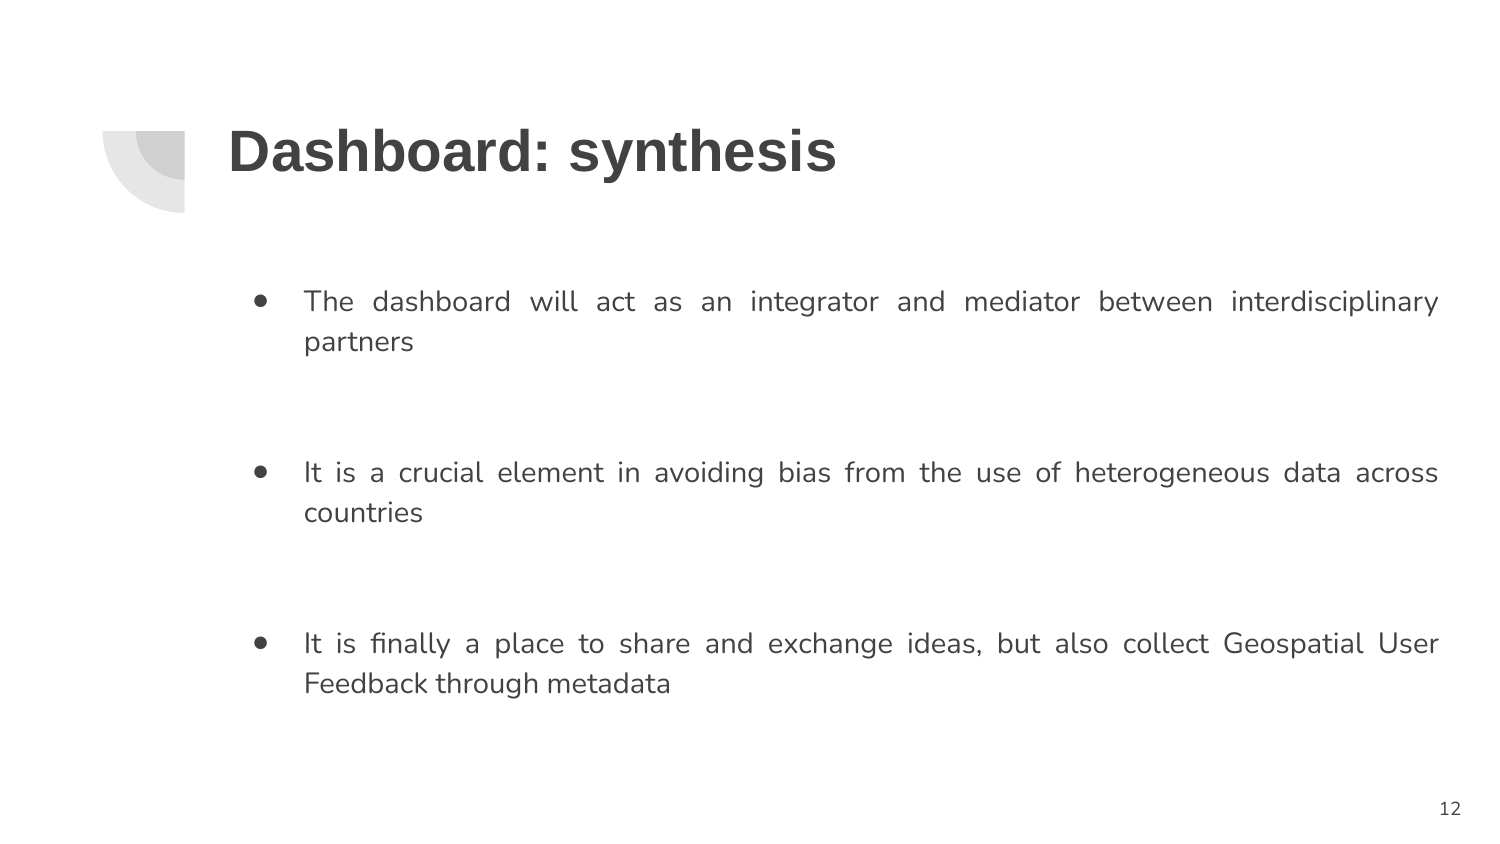

# Dashboard: synthesis
The dashboard will act as an integrator and mediator between interdisciplinary partners

It is a crucial element in avoiding bias from the use of heterogeneous data across countries

It is finally a place to share and exchange ideas, but also collect Geospatial User Feedback through metadata
12